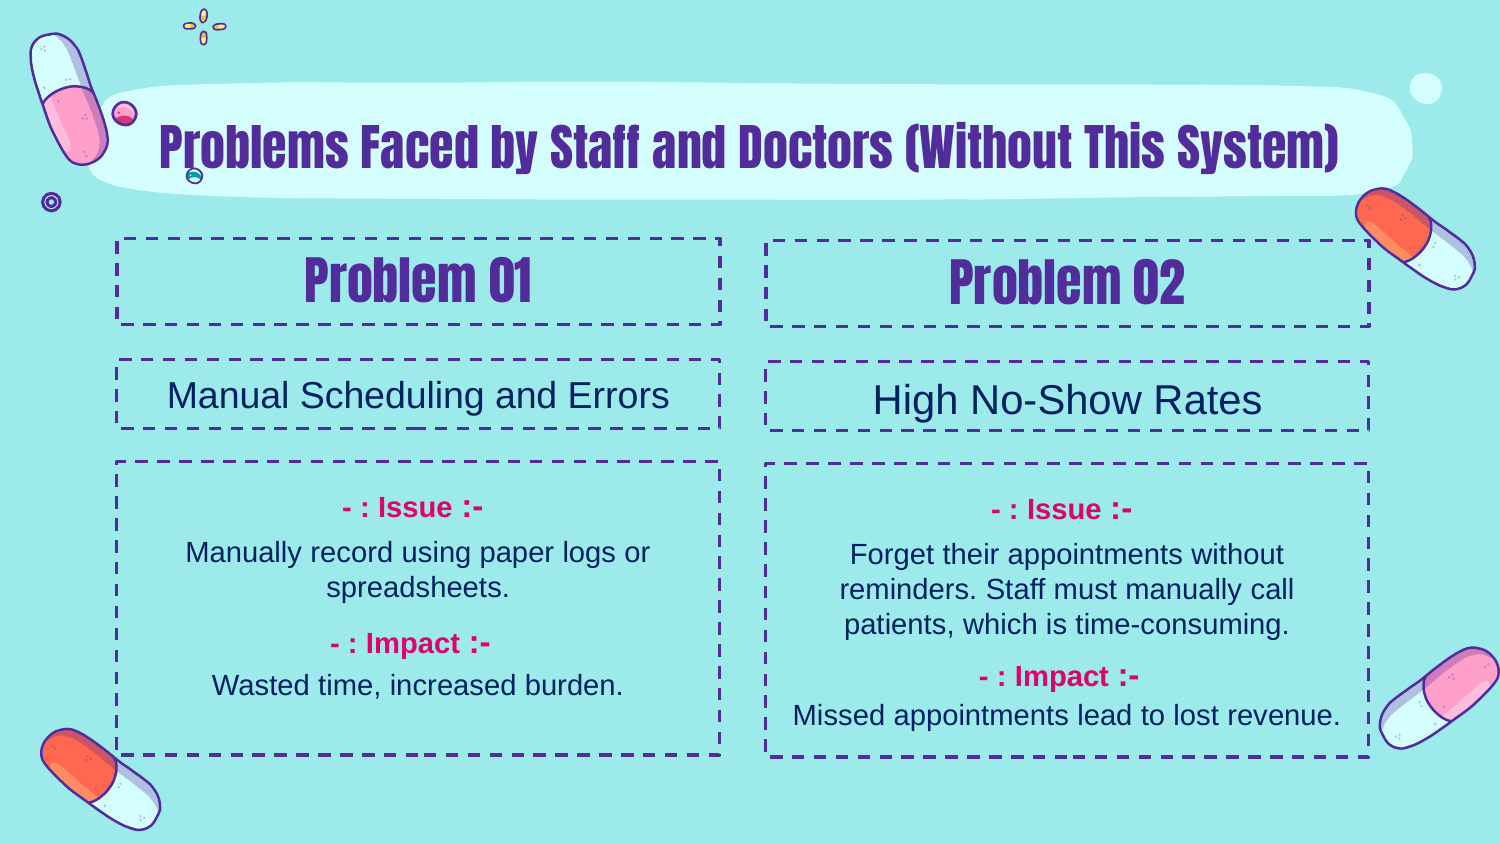

# Problems Faced by Staff and Doctors (Without This System)

Problem 01
Manual Scheduling and Errors

- : Issue :-
Manually record using paper logs or spreadsheets.
- : Impact :-
Wasted time, increased burden.
Problem 02
      High No-Show Rates

- : Issue :-
Forget their appointments without reminders. Staff must manually call patients, which is time-consuming.

- : Impact :-
Missed appointments lead to lost revenue.